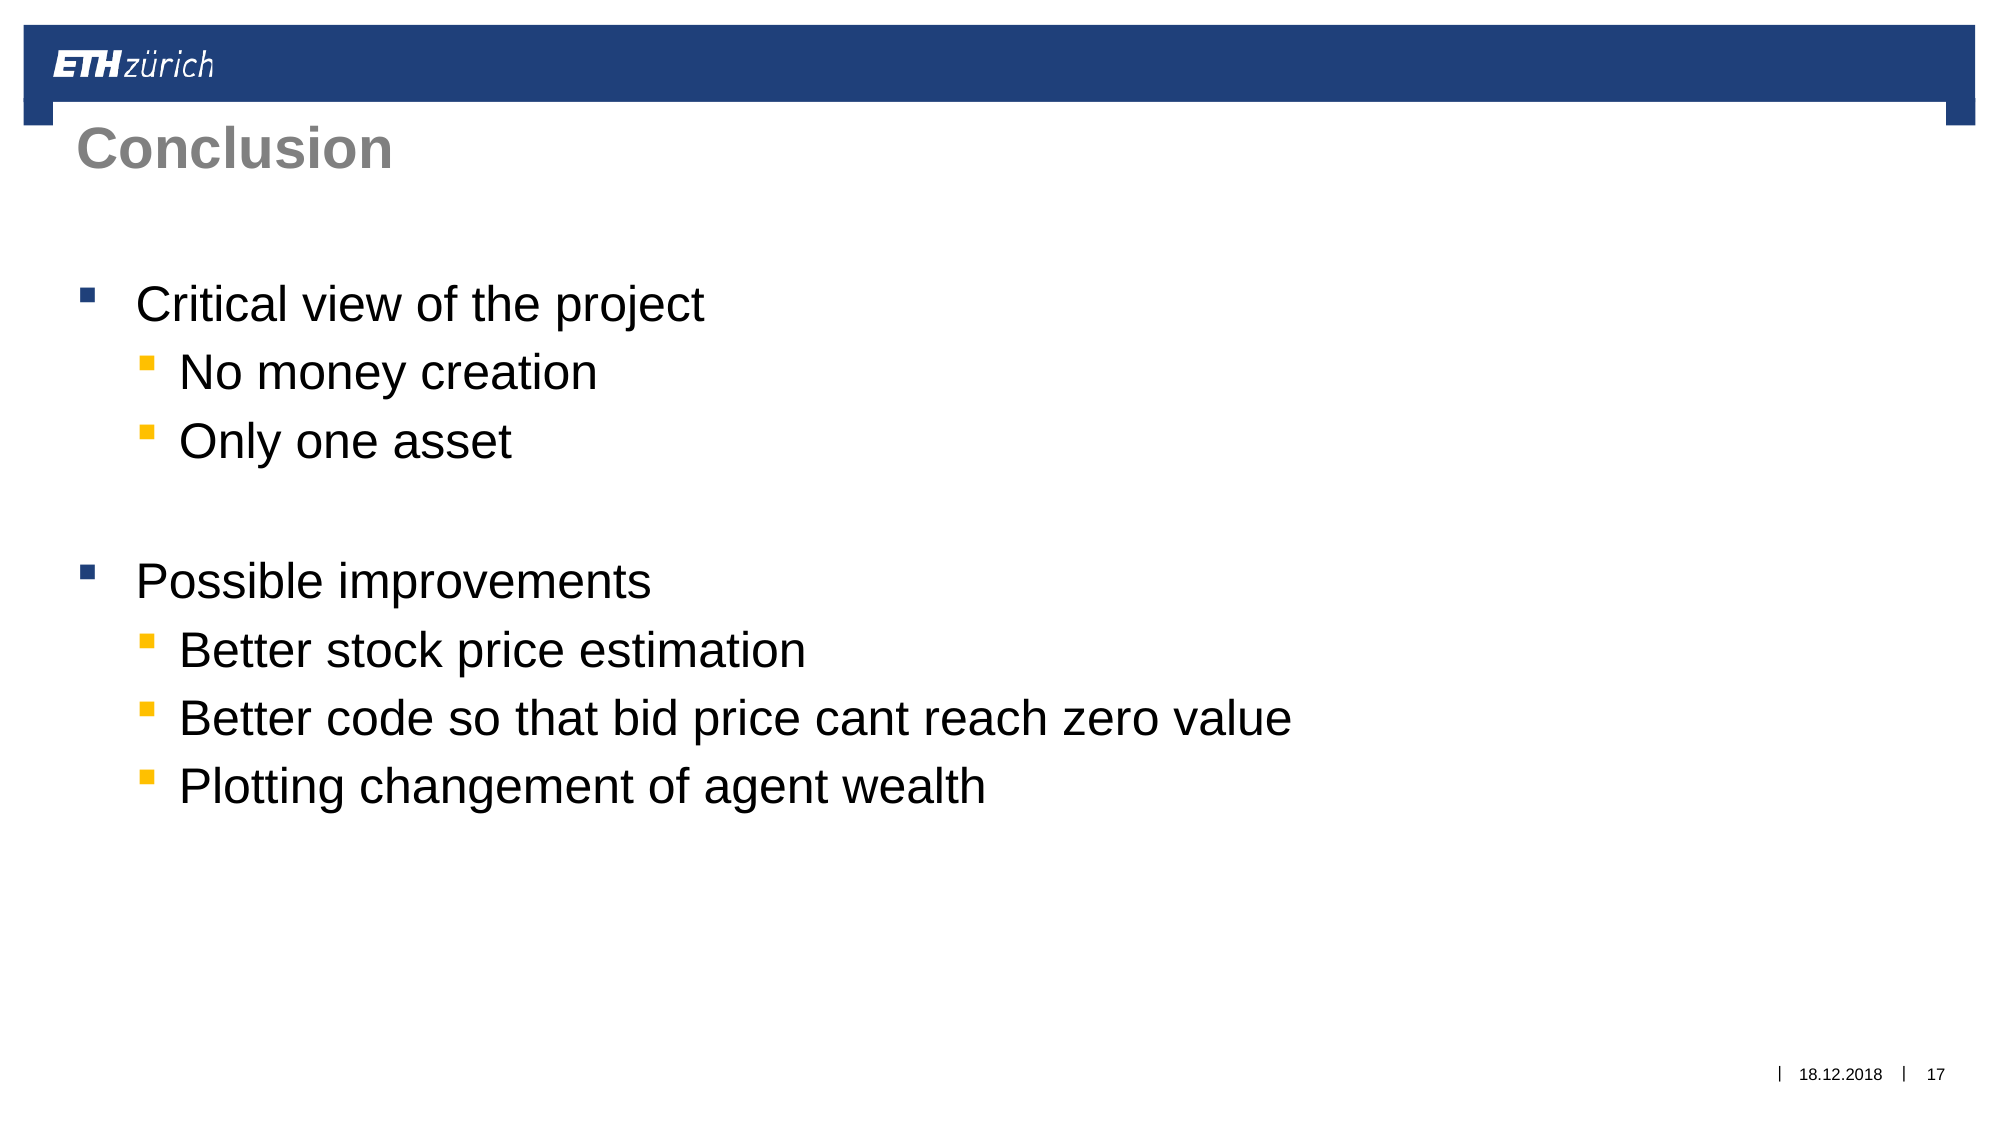

# Conclusion

Critical view of the project
No money creation
Only one asset

Possible improvements
Better stock price estimation
Better code so that bid price cant reach zero value
Plotting changement of agent wealth
18.12.2018
17